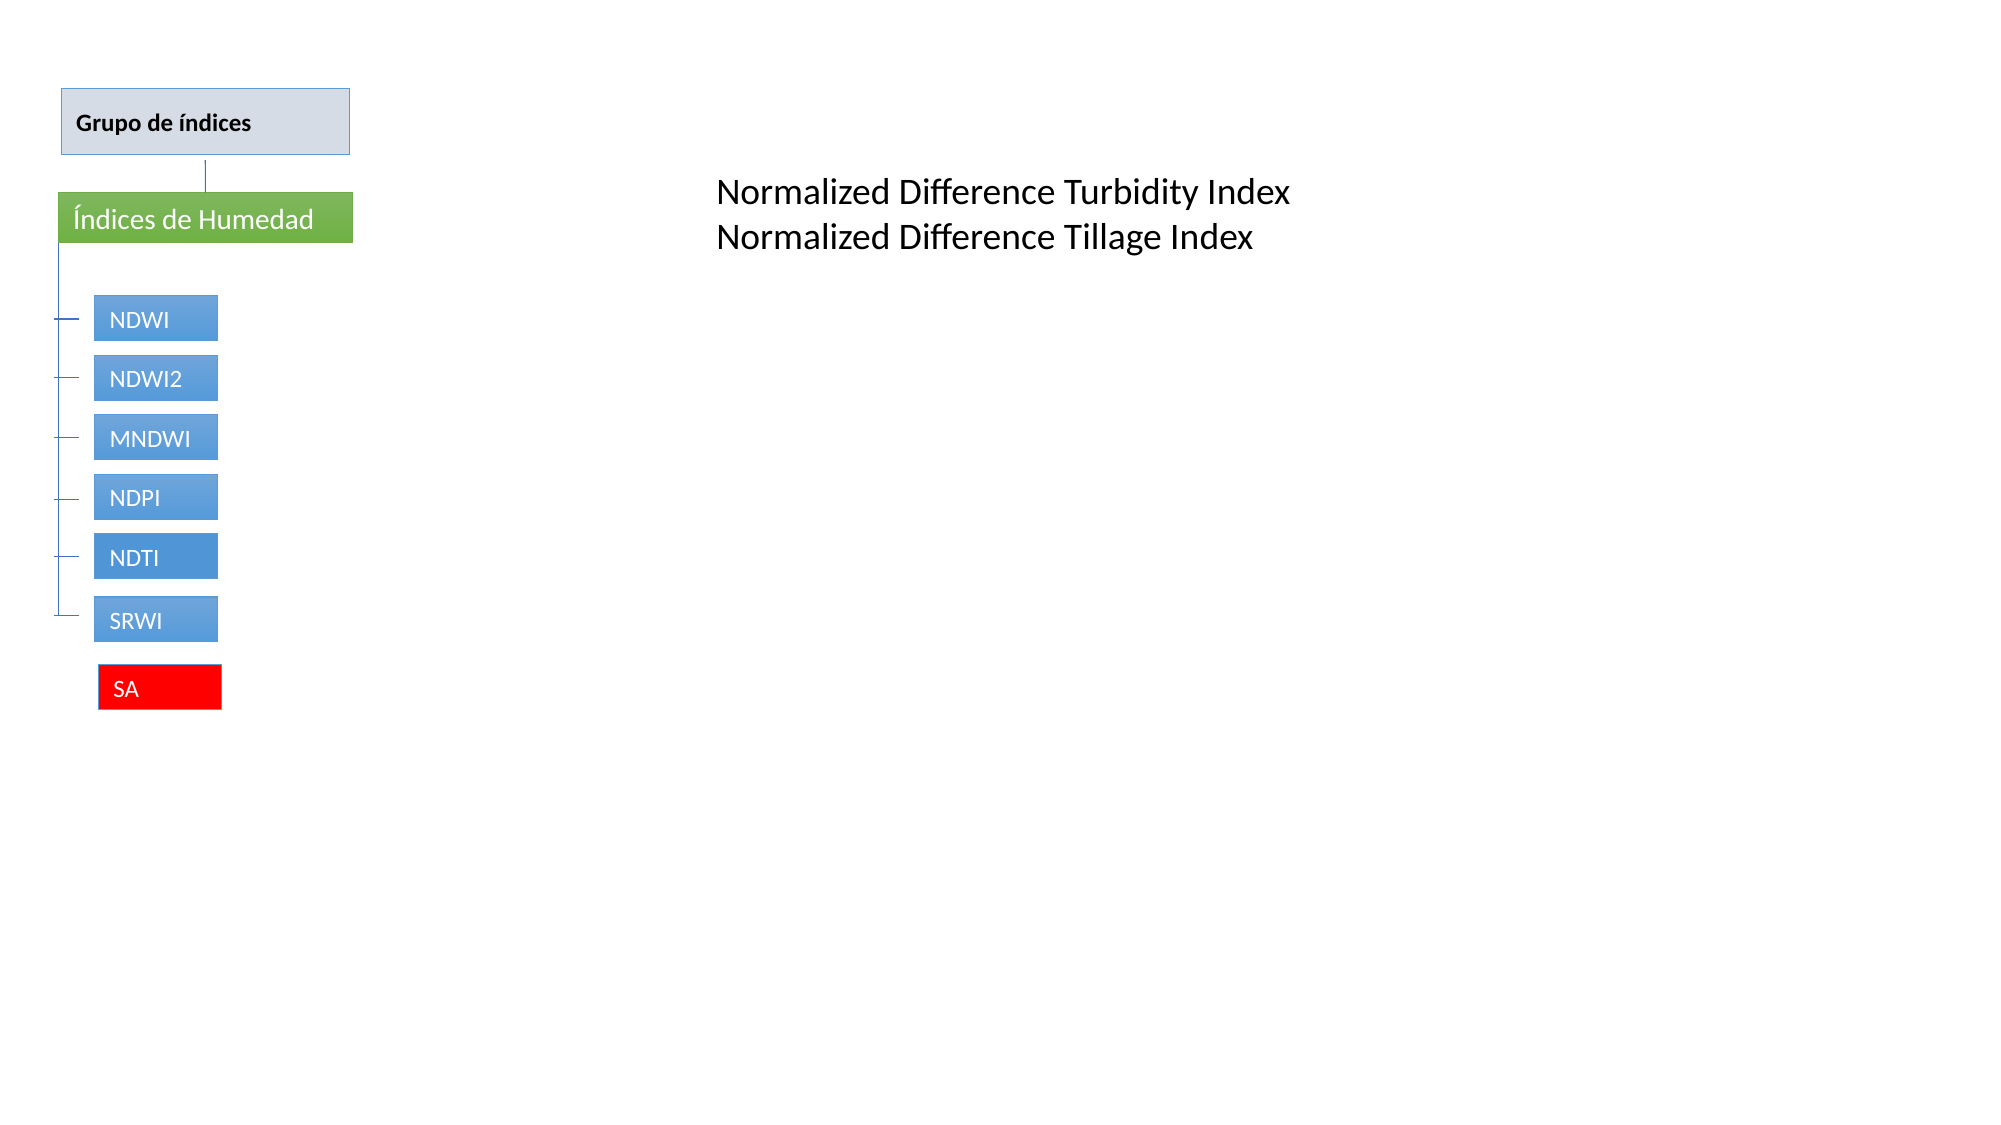

Grupo de índices
Normalized Difference Turbidity Index
Normalized Difference Tillage Index
Índices de Humedad
NDWI
NDWI2
MNDWI
NDPI
NDTI
SRWI

SA